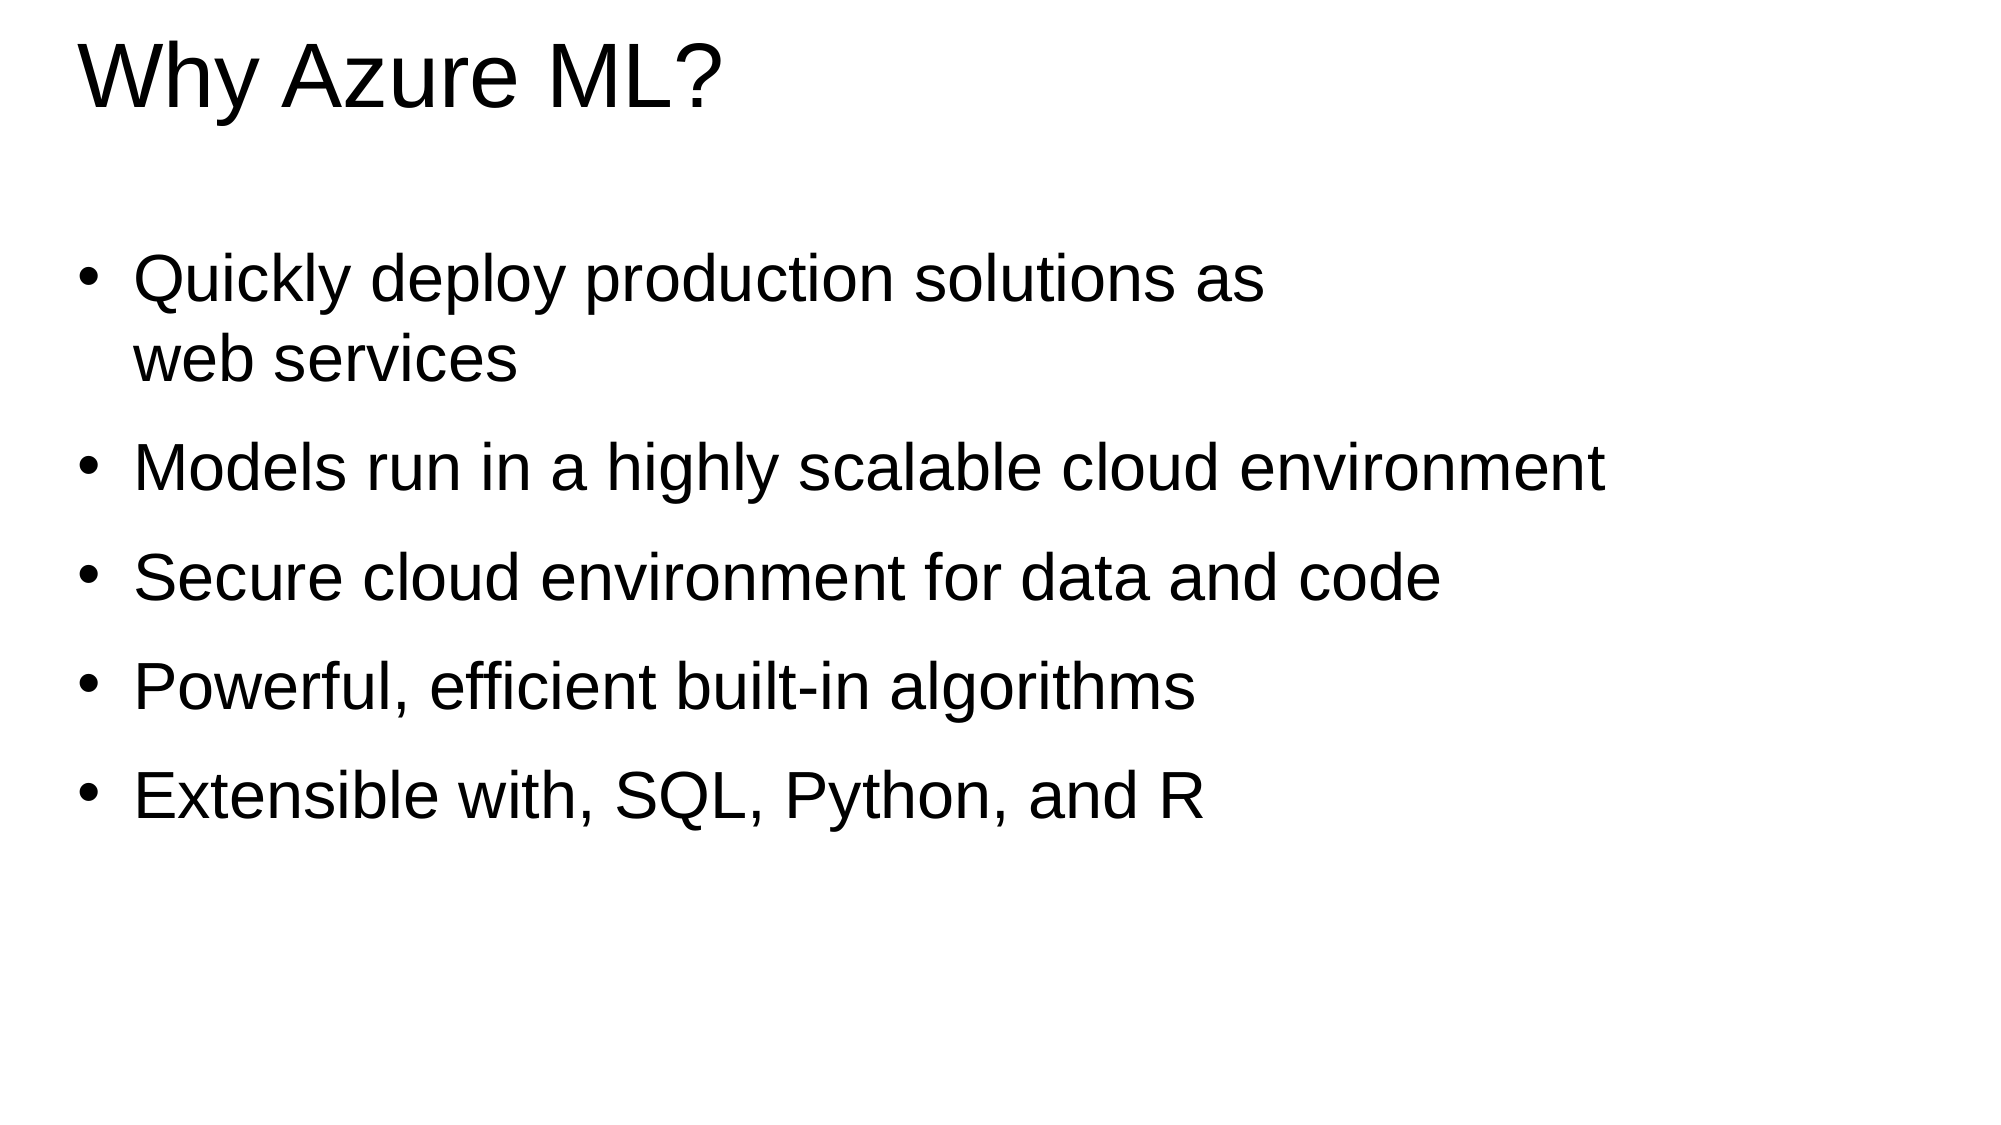

# Why Azure ML?
Quickly deploy production solutions as
web services
Models run in a highly scalable cloud environment
Secure cloud environment for data and code
Powerful, efficient built-in algorithms
Extensible with, SQL, Python, and R